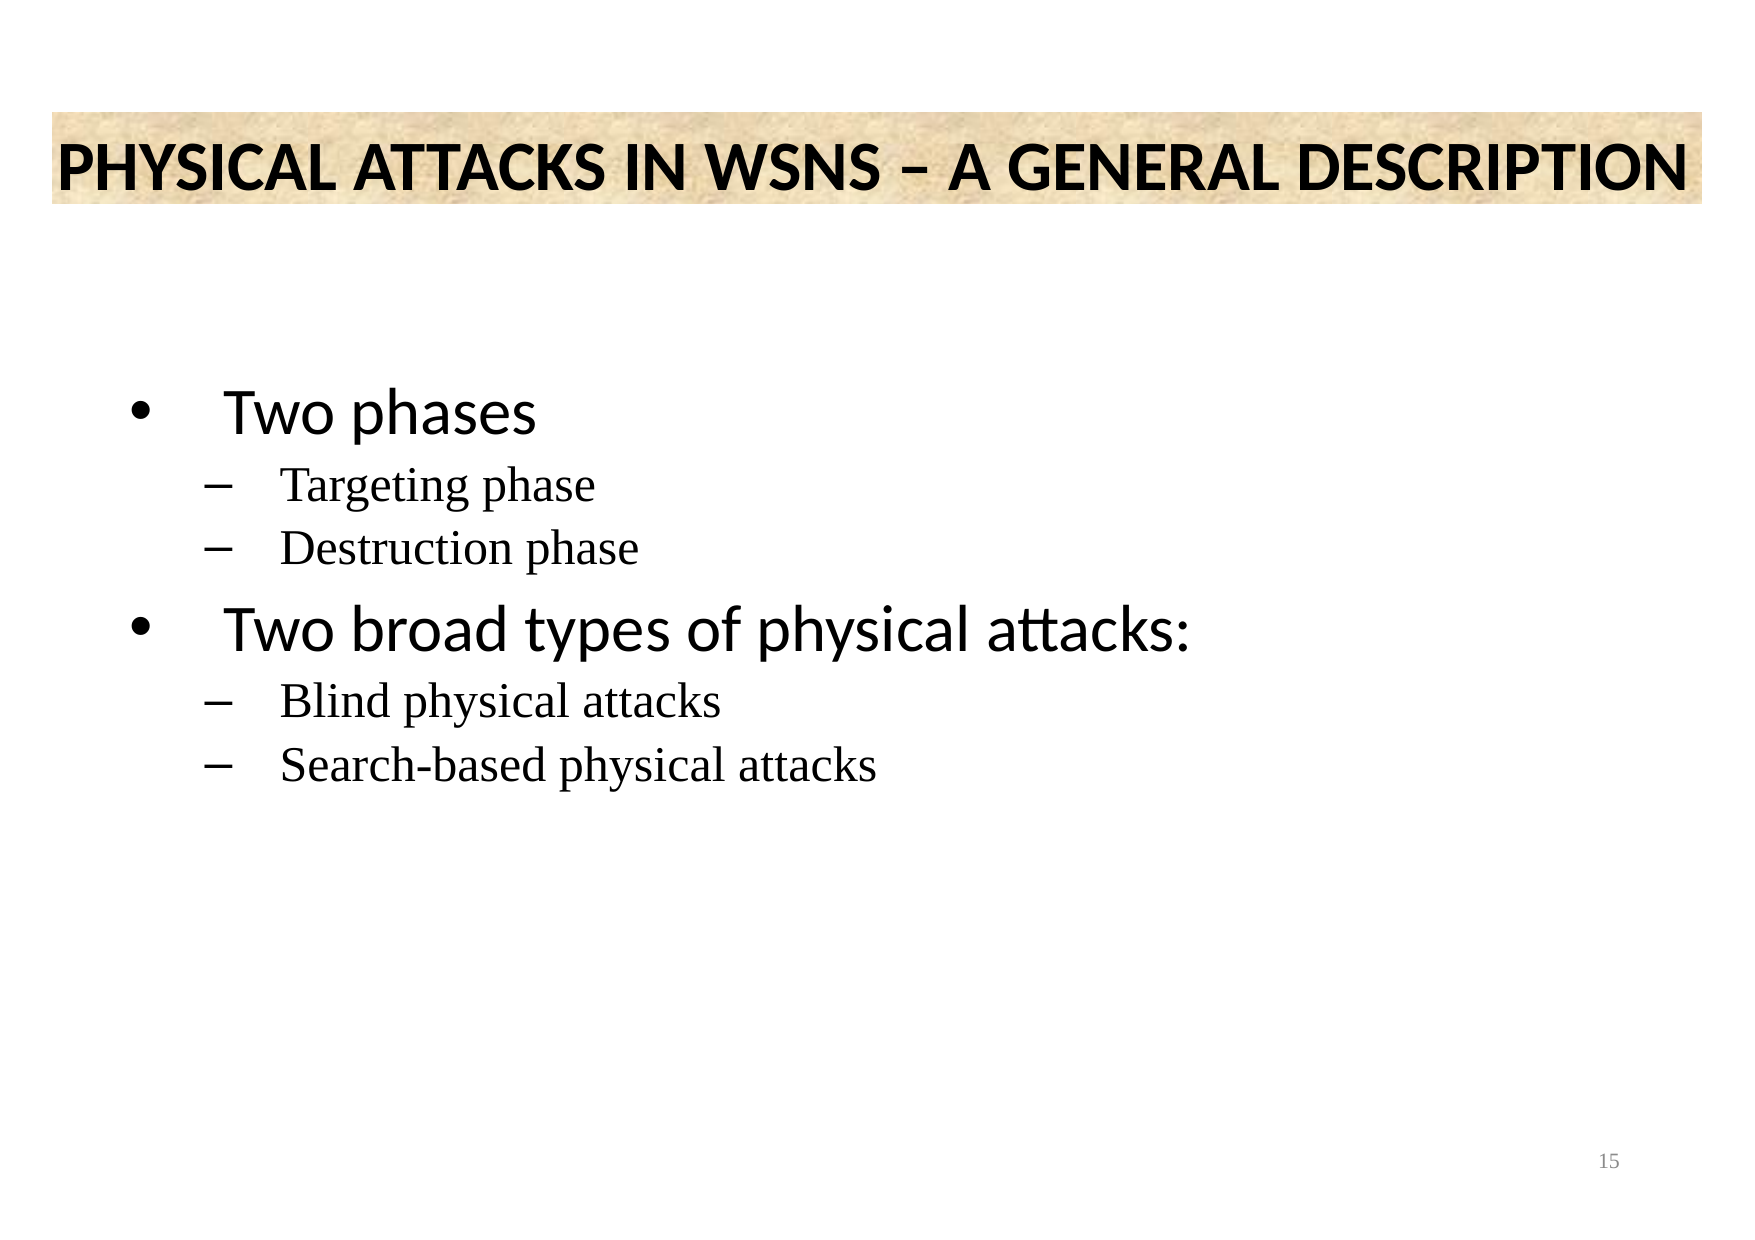

PHYSICAL ATTACKS IN WSNS – A GENERAL DESCRIPTION

Two phases
Targeting phase
Destruction phase
Two broad types of physical attacks:
Blind physical attacks
Search-based physical attacks
15